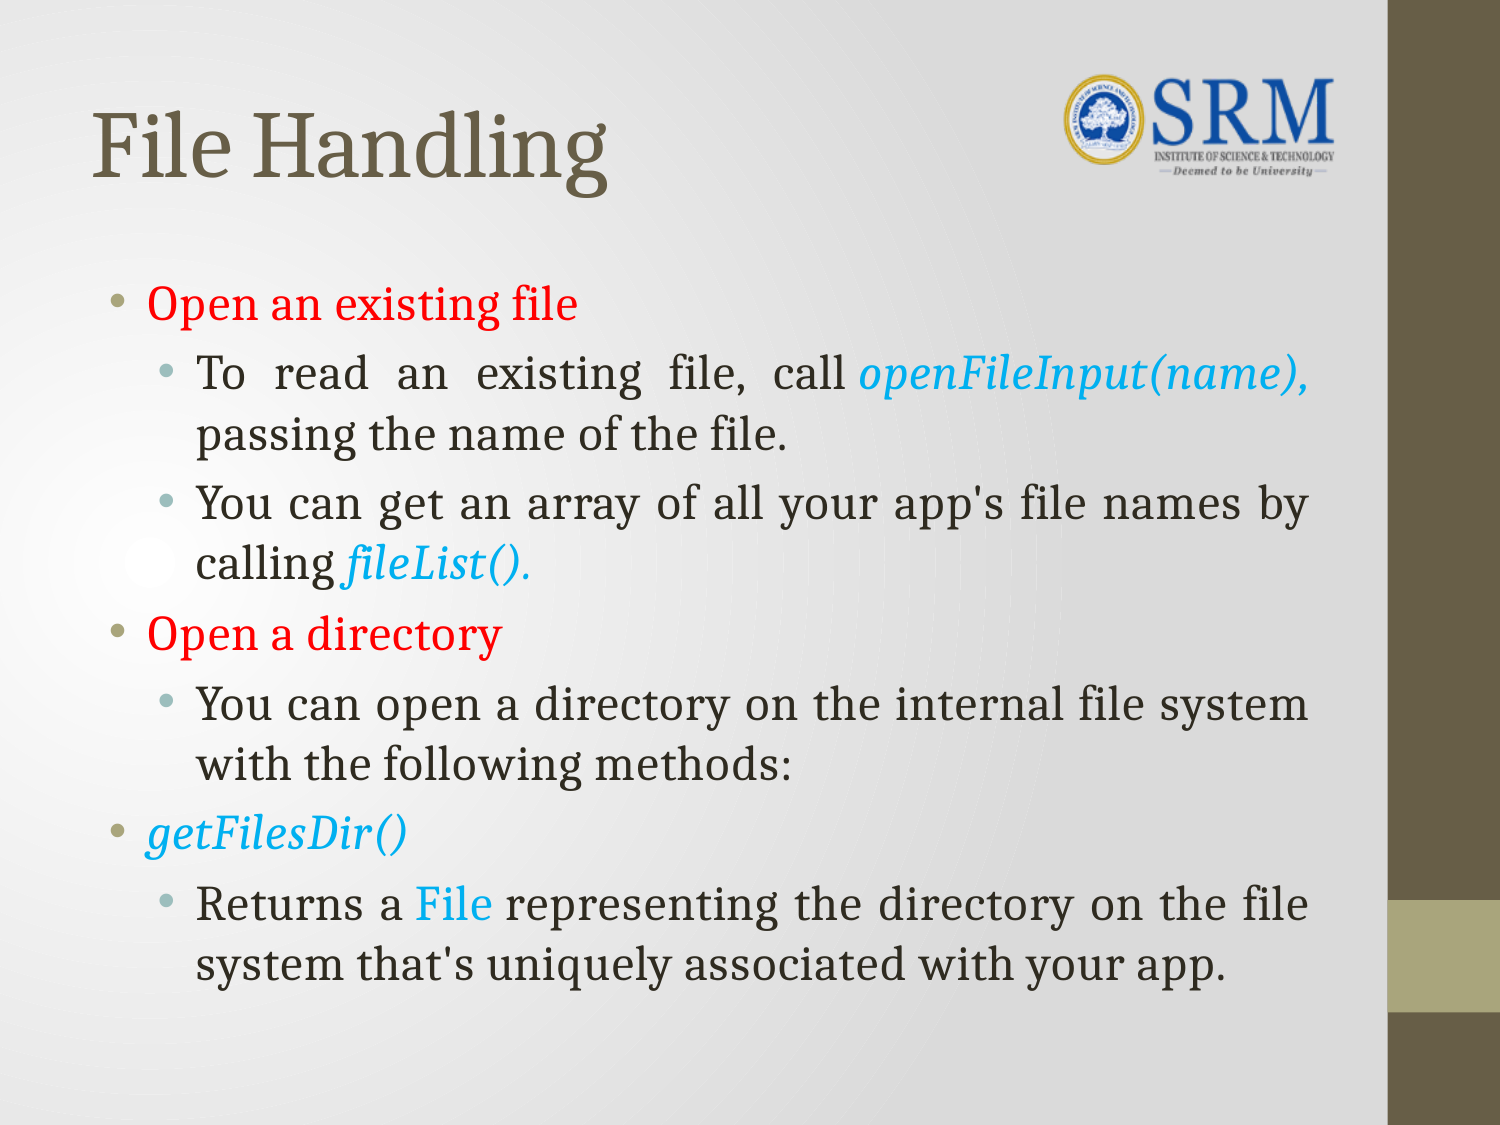

# File Handling
Open an existing file
To read an existing file, call openFileInput(name), passing the name of the file.
You can get an array of all your app's file names by calling fileList().
Open a directory
You can open a directory on the internal file system with the following methods:
getFilesDir()
Returns a File representing the directory on the file system that's uniquely associated with your app.